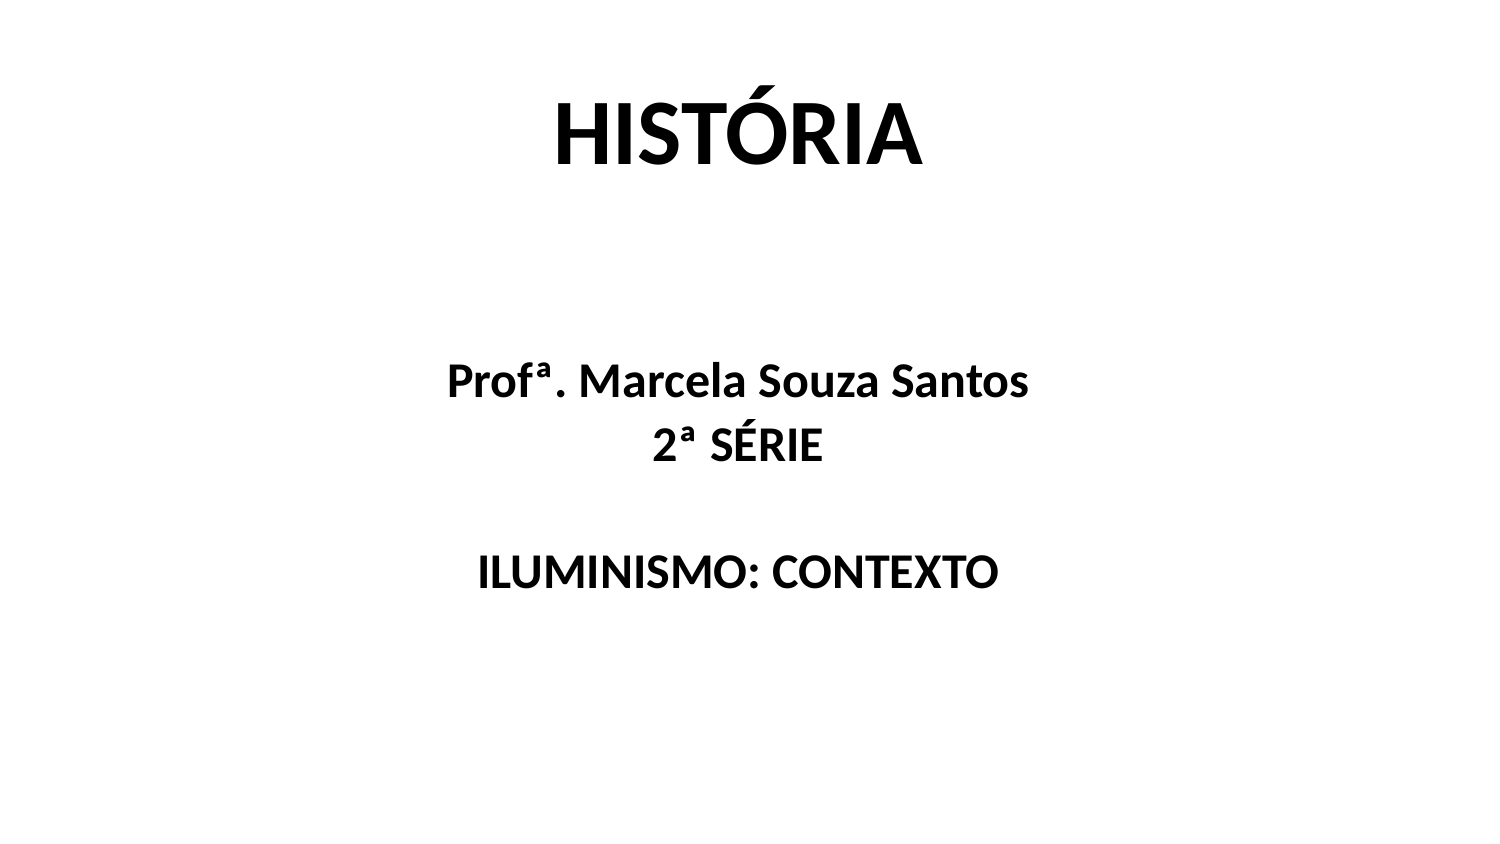

HISTÓRIA

Profª. Marcela Souza Santos
2ª SÉRIE

ILUMINISMO: CONTEXTO